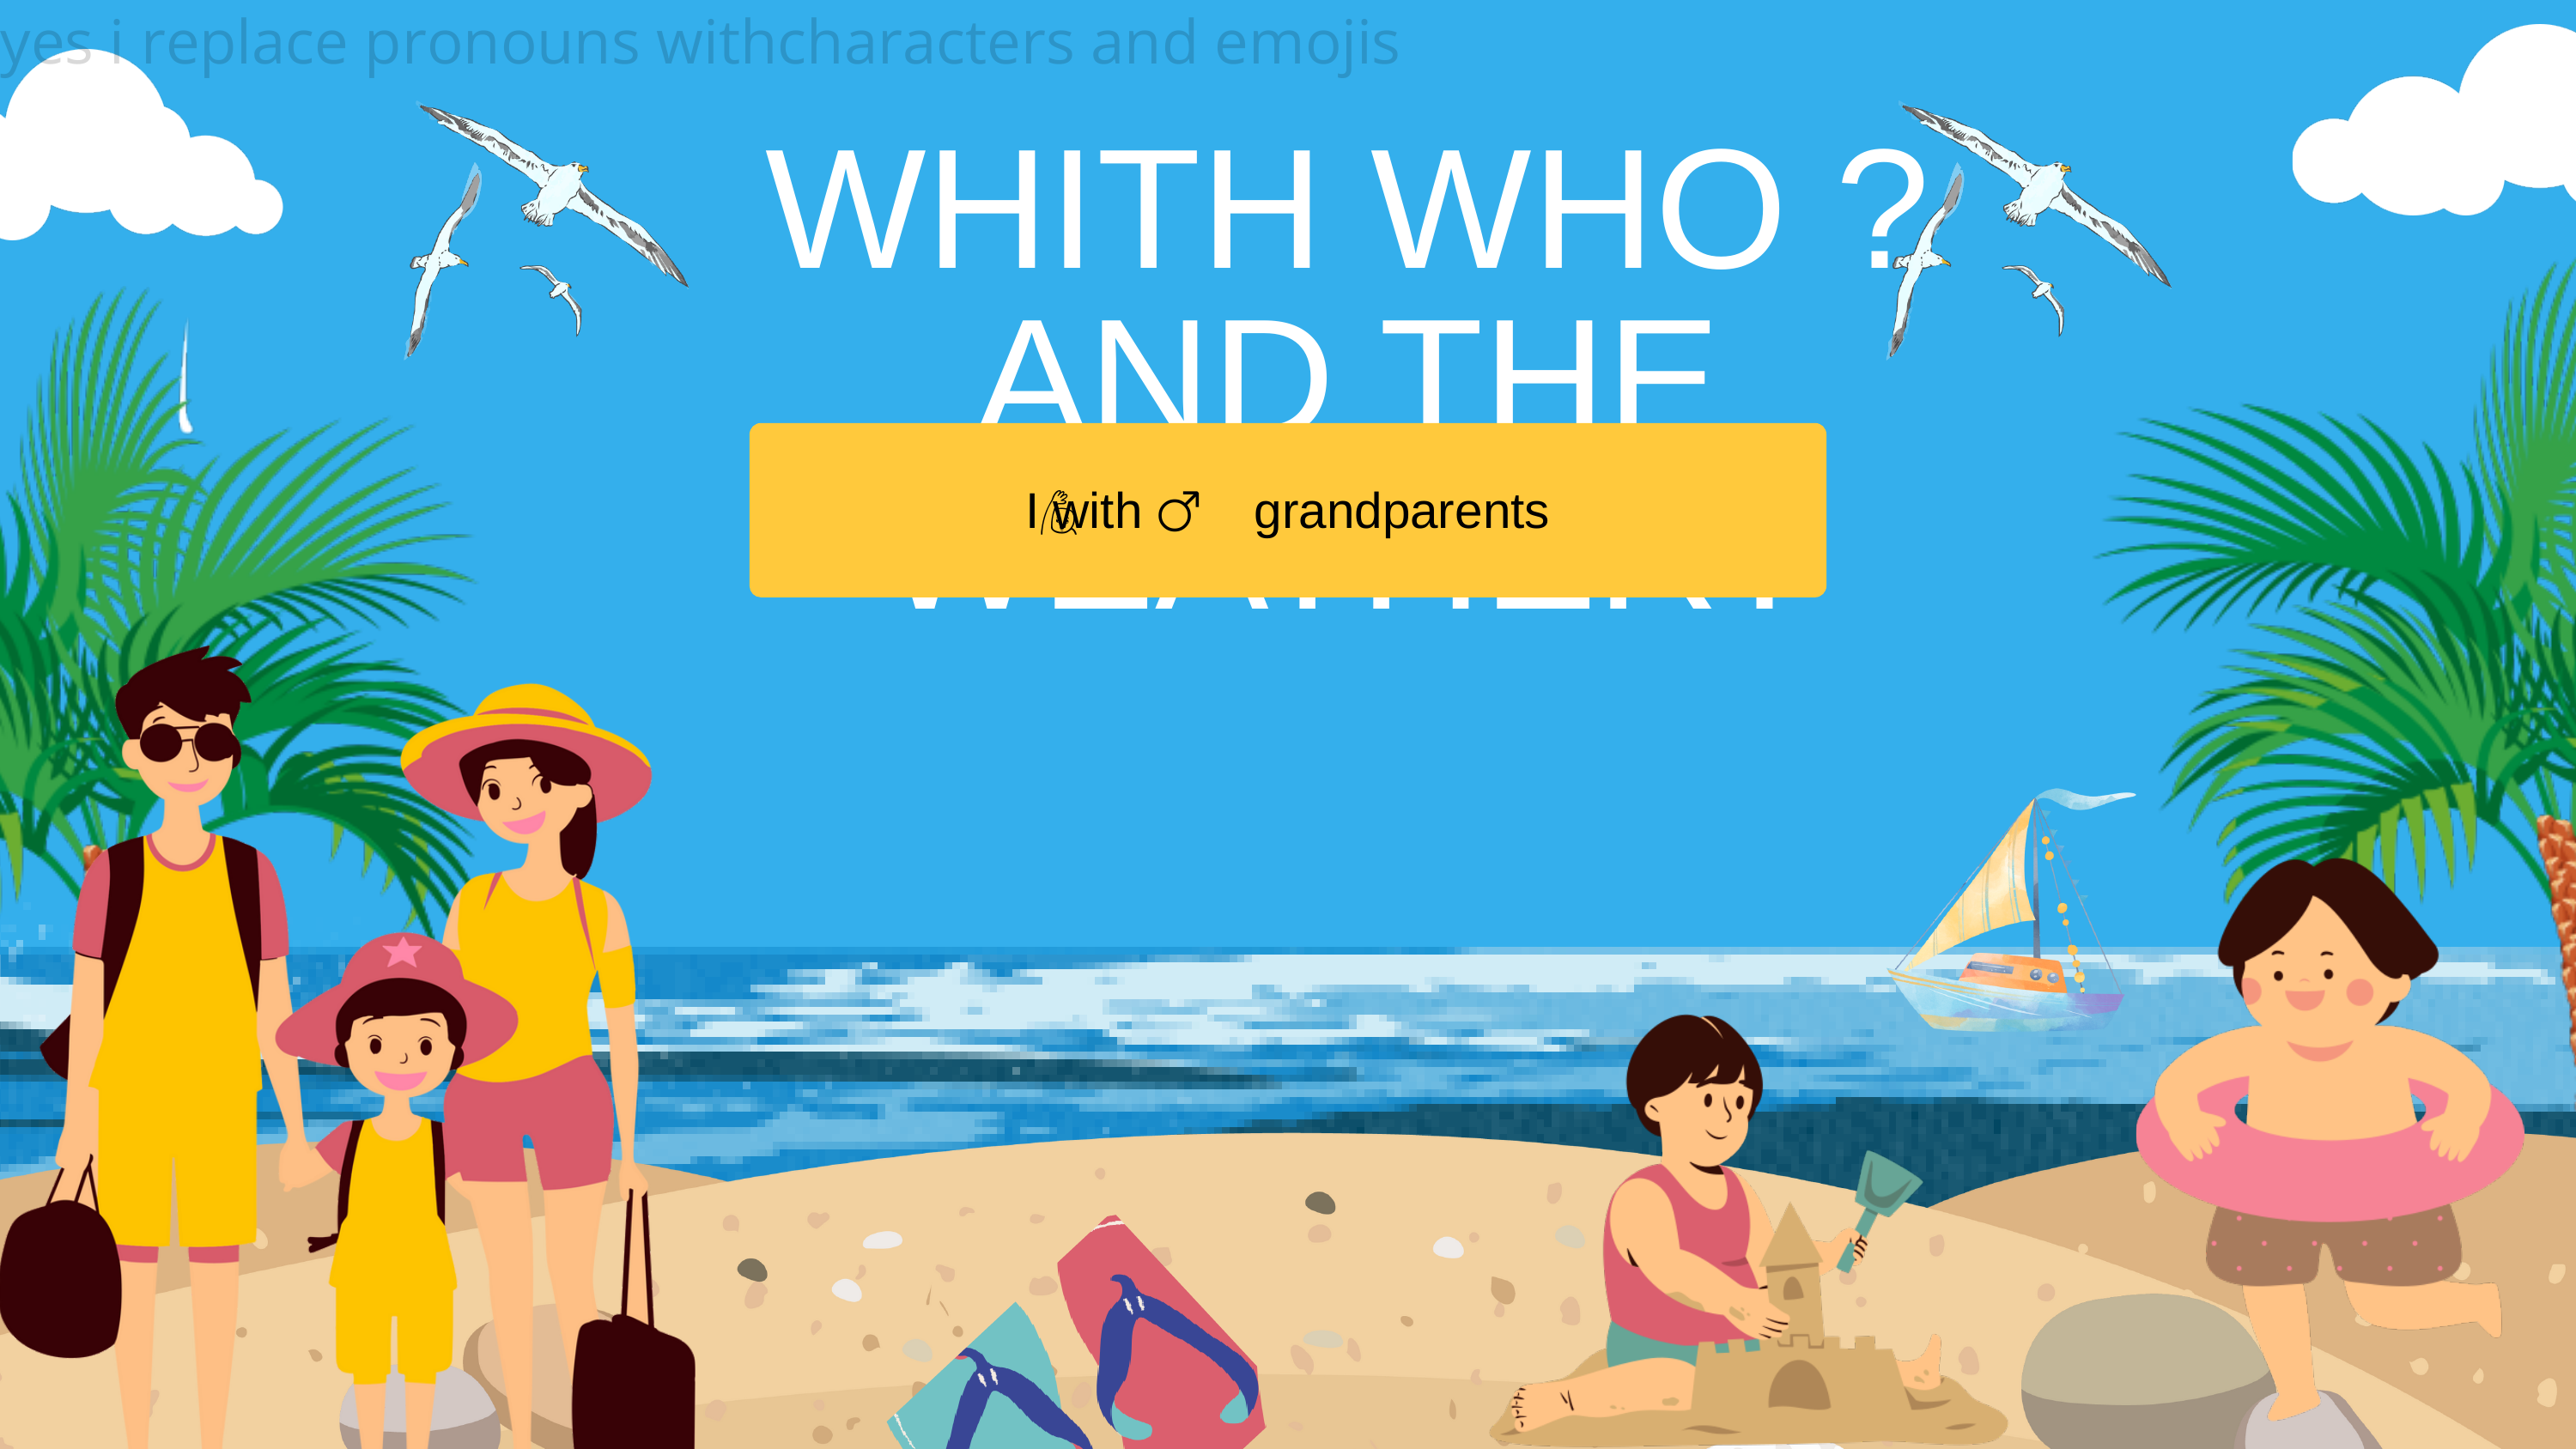

yes i replace pronouns withcharacters and emojis

WHITH WHO ?
AND THE WEATHER?

I🧳 with 🙋‍♂️ grandparents